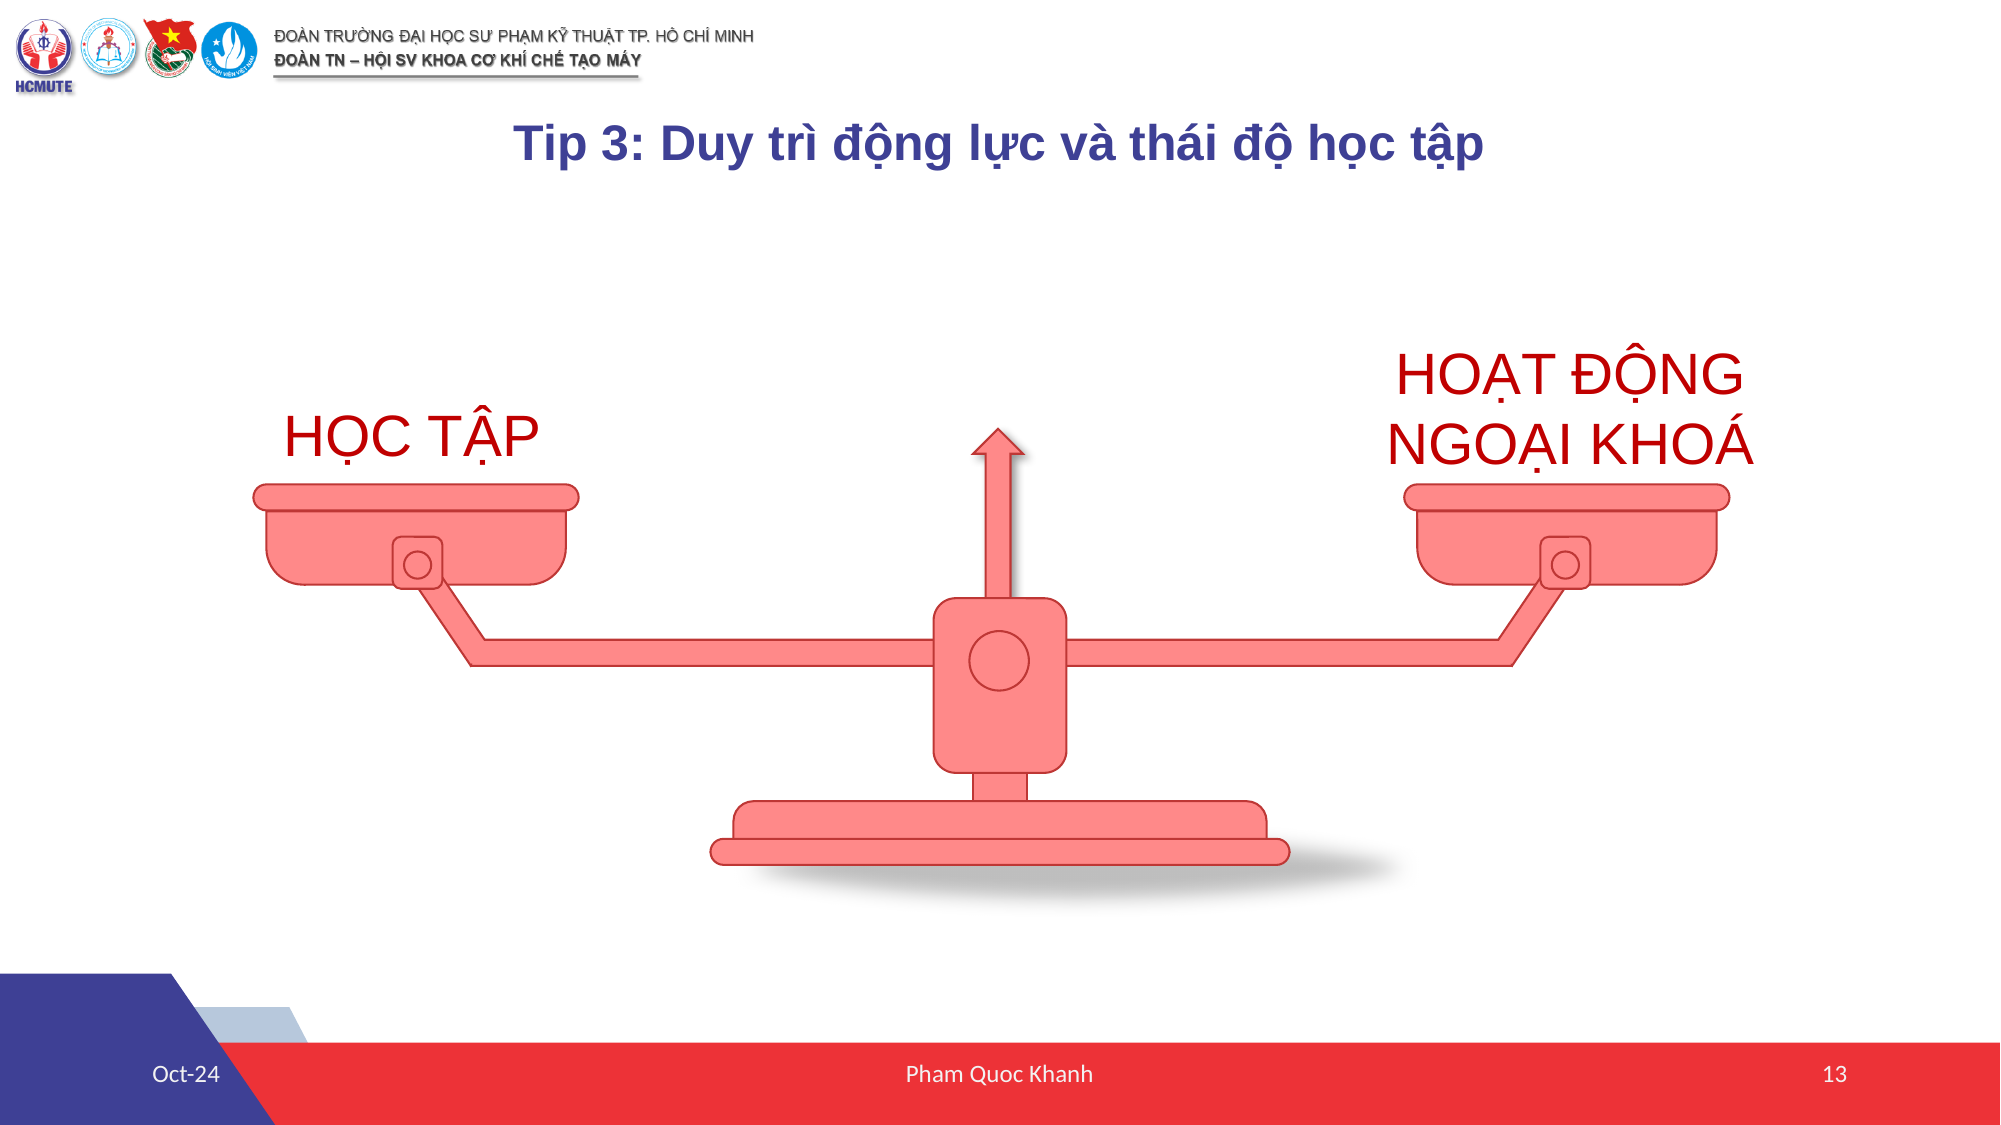

Tip 3: Duy trì động lực và thái độ học tập
HOẠT ĐỘNG NGOẠI KHOÁ
HỌC TẬP

Oct-24
Pham Quoc Khanh
13